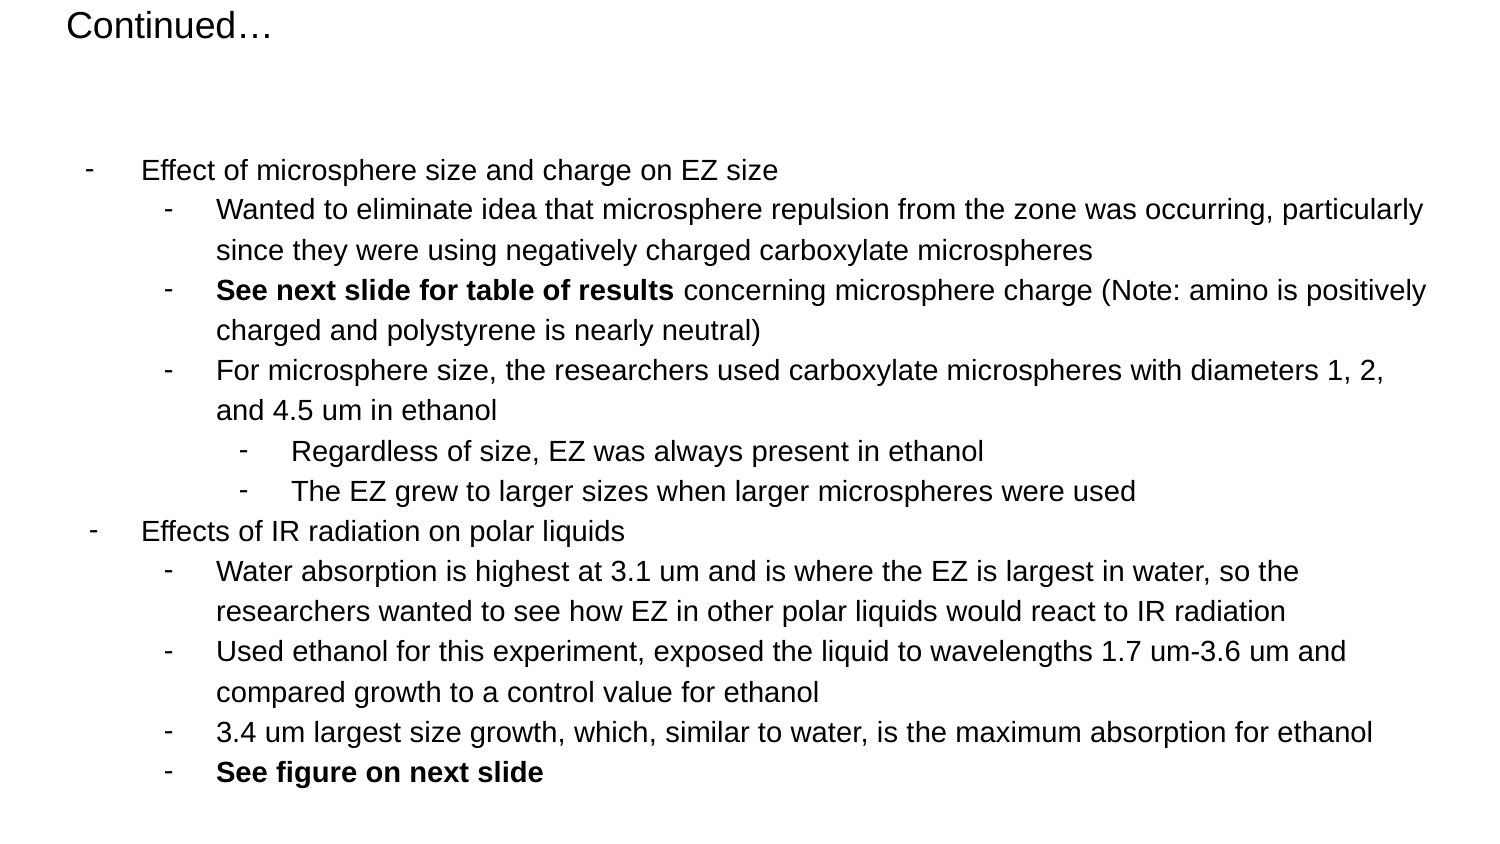

# Continued…

Effect of microsphere size and charge on EZ size
Wanted to eliminate idea that microsphere repulsion from the zone was occurring, particularly since they were using negatively charged carboxylate microspheres
See next slide for table of results concerning microsphere charge (Note: amino is positively charged and polystyrene is nearly neutral)
For microsphere size, the researchers used carboxylate microspheres with diameters 1, 2, and 4.5 um in ethanol
Regardless of size, EZ was always present in ethanol
The EZ grew to larger sizes when larger microspheres were used
Effects of IR radiation on polar liquids
Water absorption is highest at 3.1 um and is where the EZ is largest in water, so the researchers wanted to see how EZ in other polar liquids would react to IR radiation
Used ethanol for this experiment, exposed the liquid to wavelengths 1.7 um-3.6 um and compared growth to a control value for ethanol
3.4 um largest size growth, which, similar to water, is the maximum absorption for ethanol
See figure on next slide